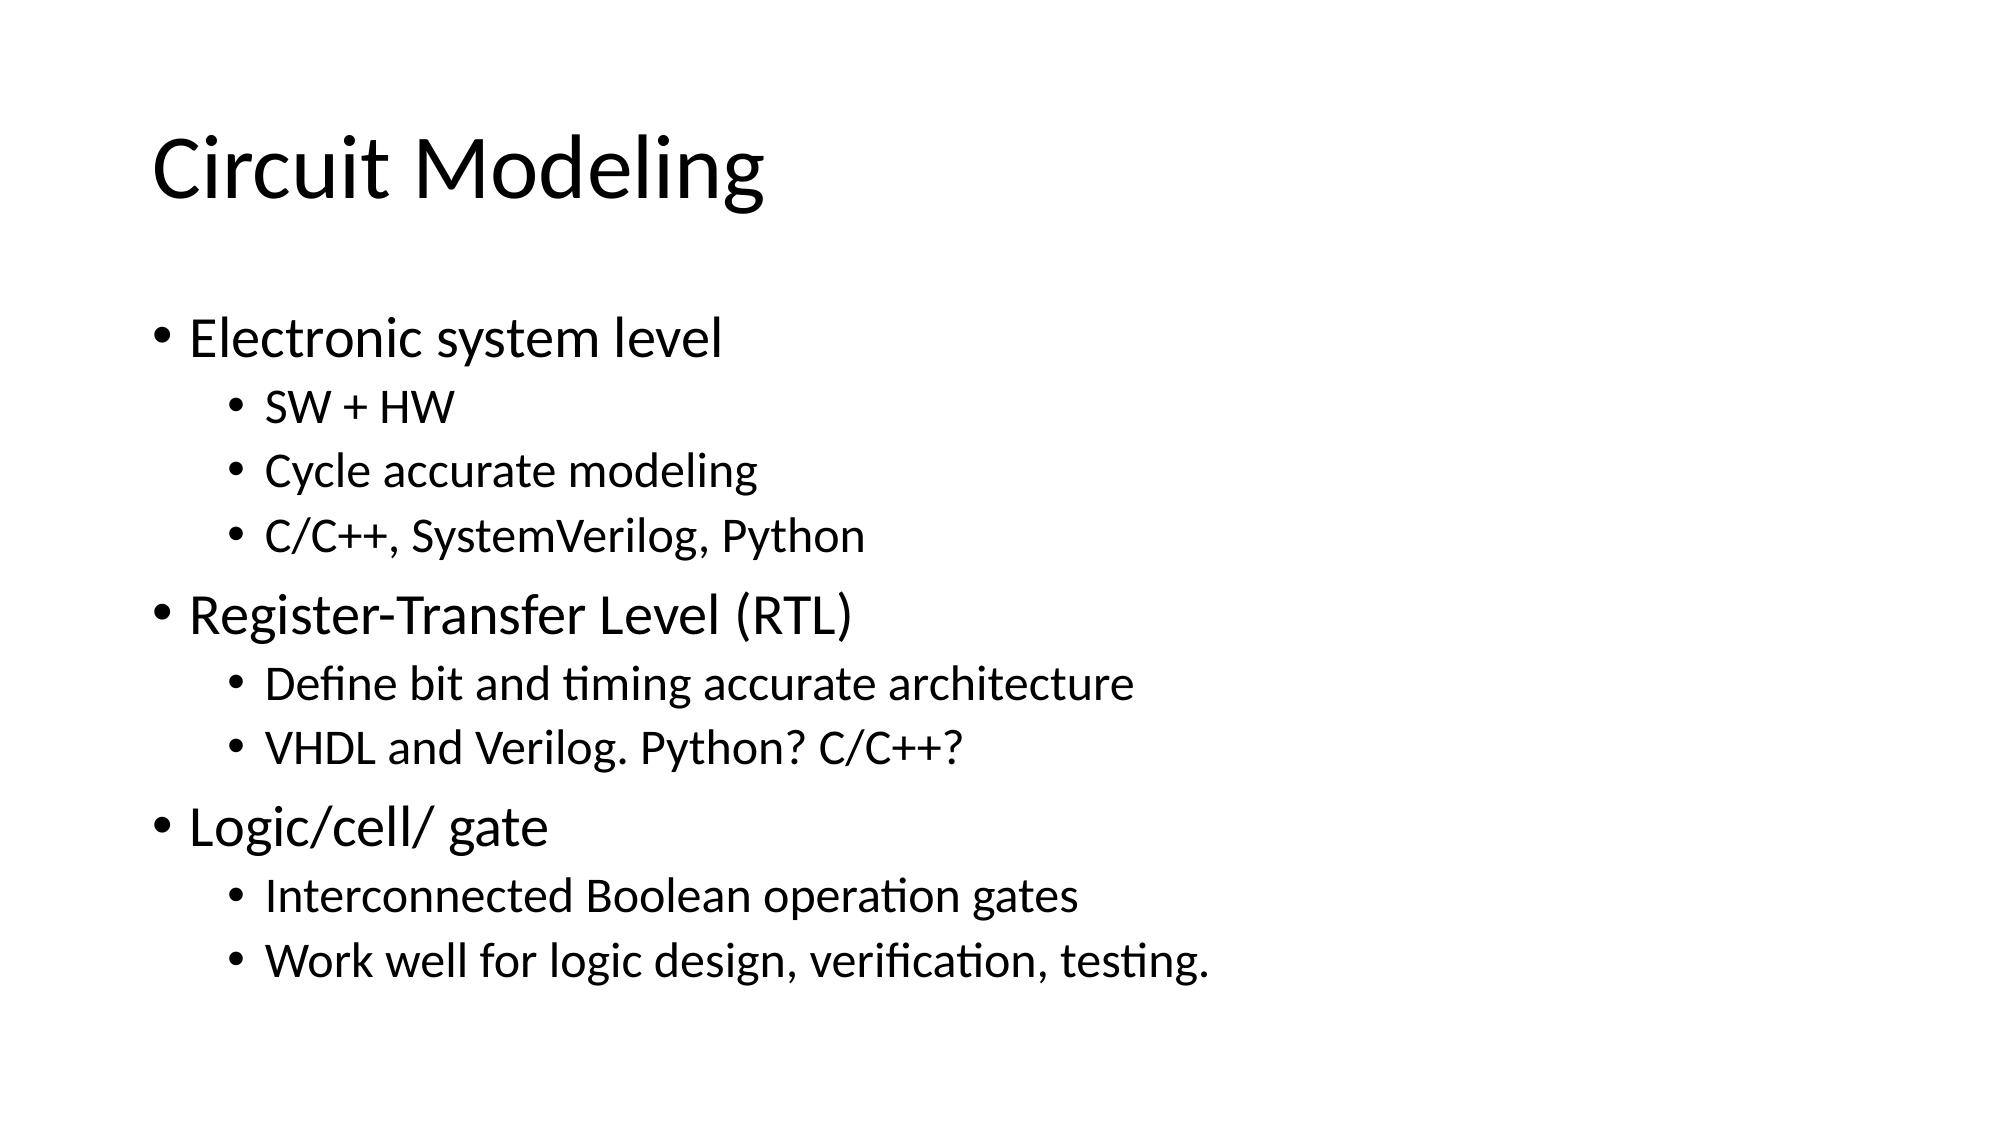

# Circuit Modeling
Electronic system level
SW + HW
Cycle accurate modeling
C/C++, SystemVerilog, Python
Register-Transfer Level (RTL)
Define bit and timing accurate architecture
VHDL and Verilog. Python? C/C++?
Logic/cell/ gate
Interconnected Boolean operation gates
Work well for logic design, verification, testing.